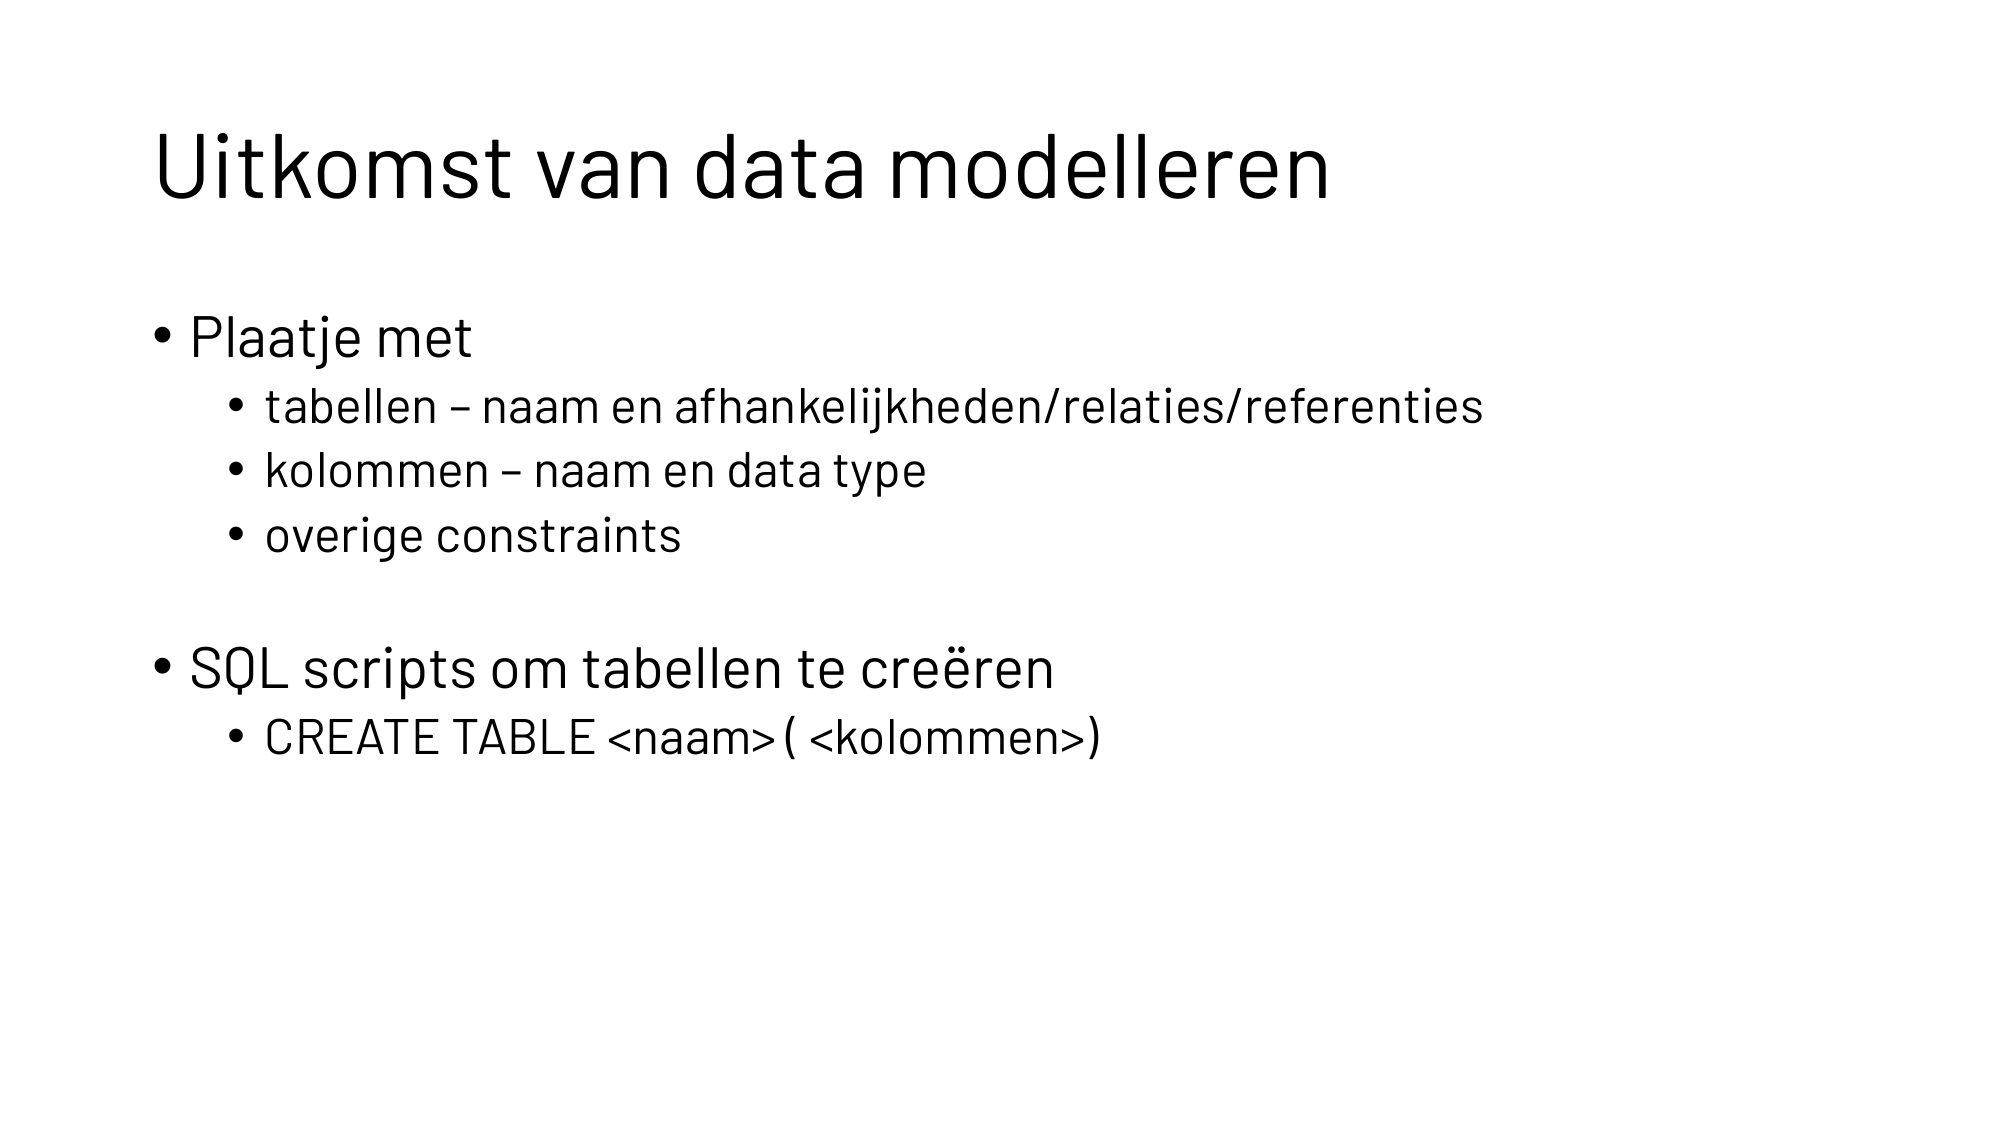

# Uitkomst van data modelleren
Plaatje met
tabellen – naam en afhankelijkheden/relaties/referenties
kolommen – naam en data type
overige constraints
SQL scripts om tabellen te creëren
CREATE TABLE <naam> ( <kolommen>)